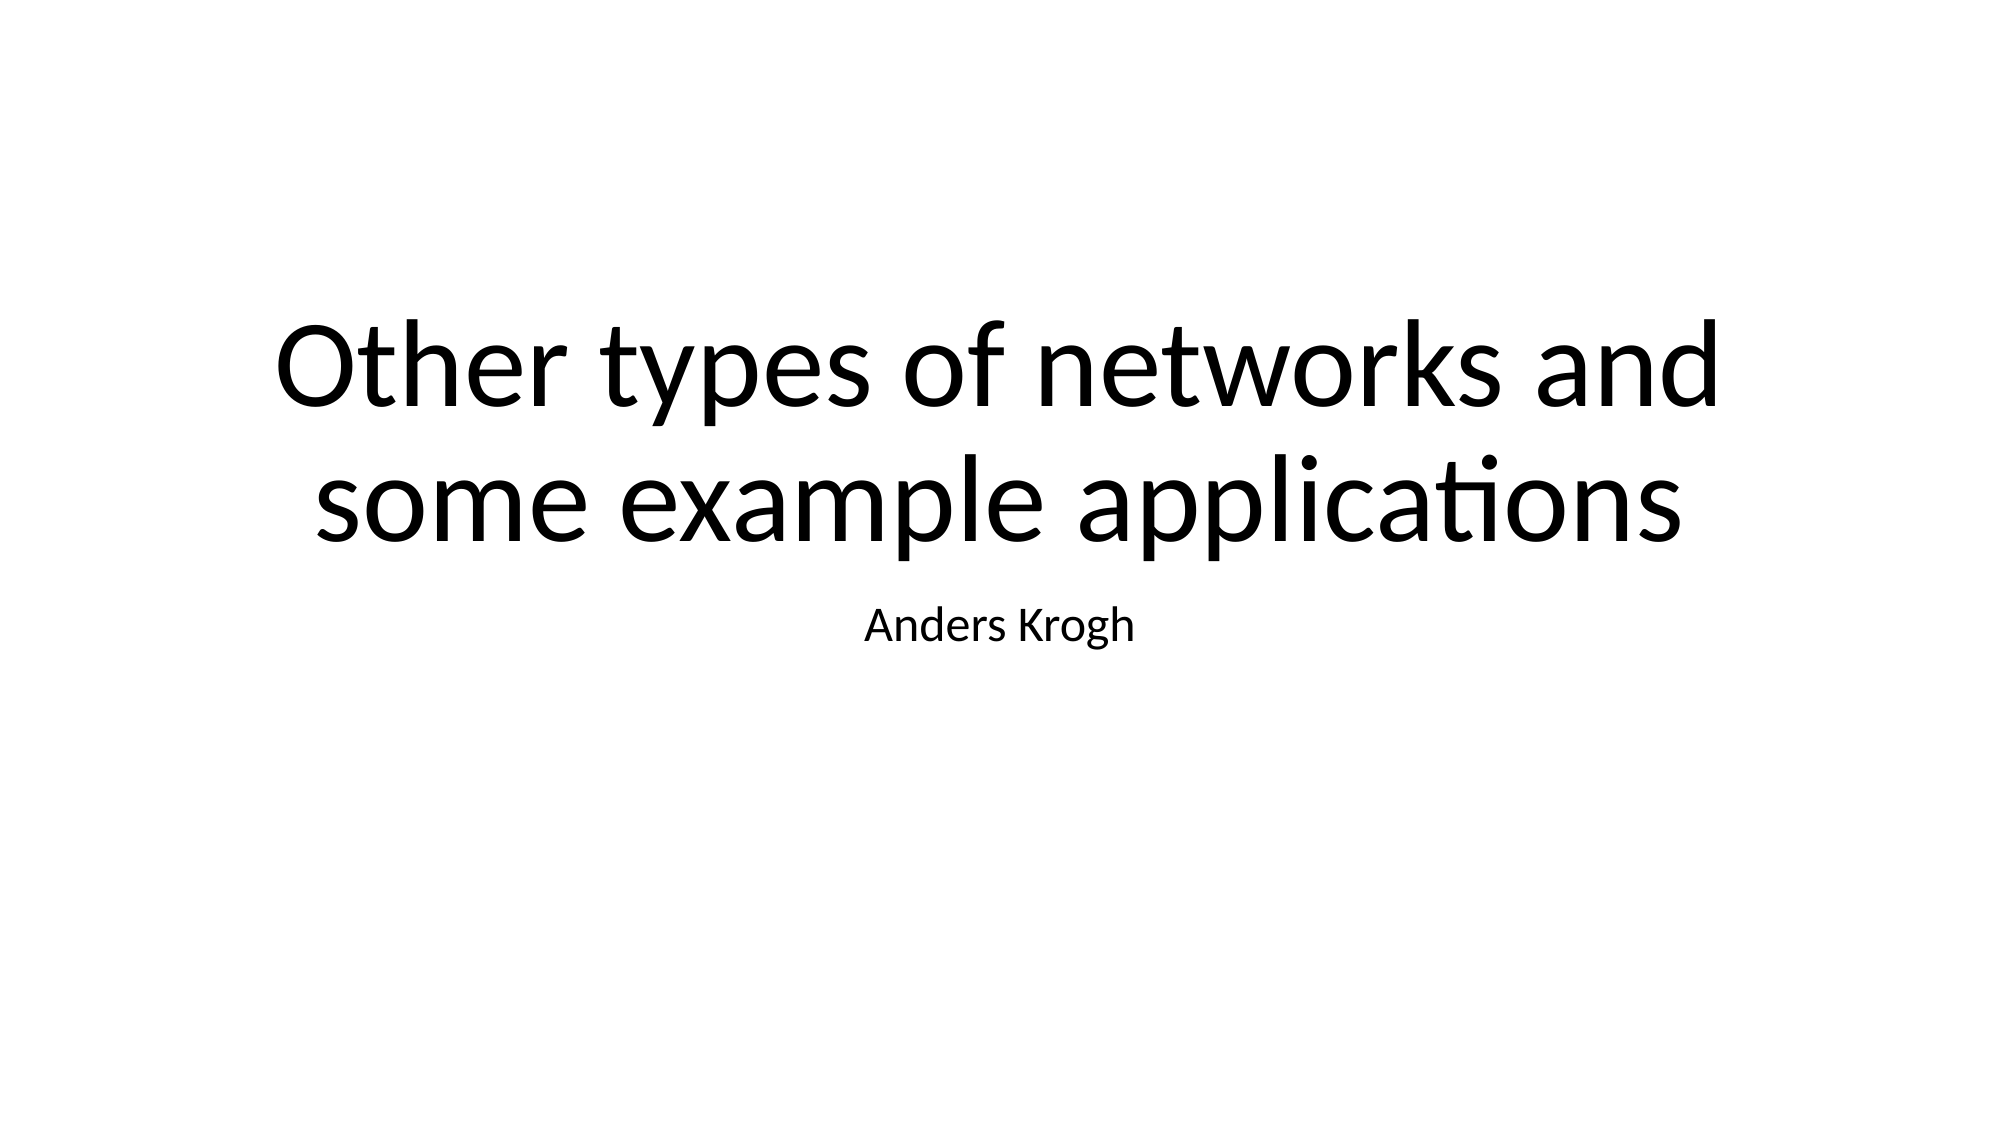

# Other types of networks and some example applications
Anders Krogh